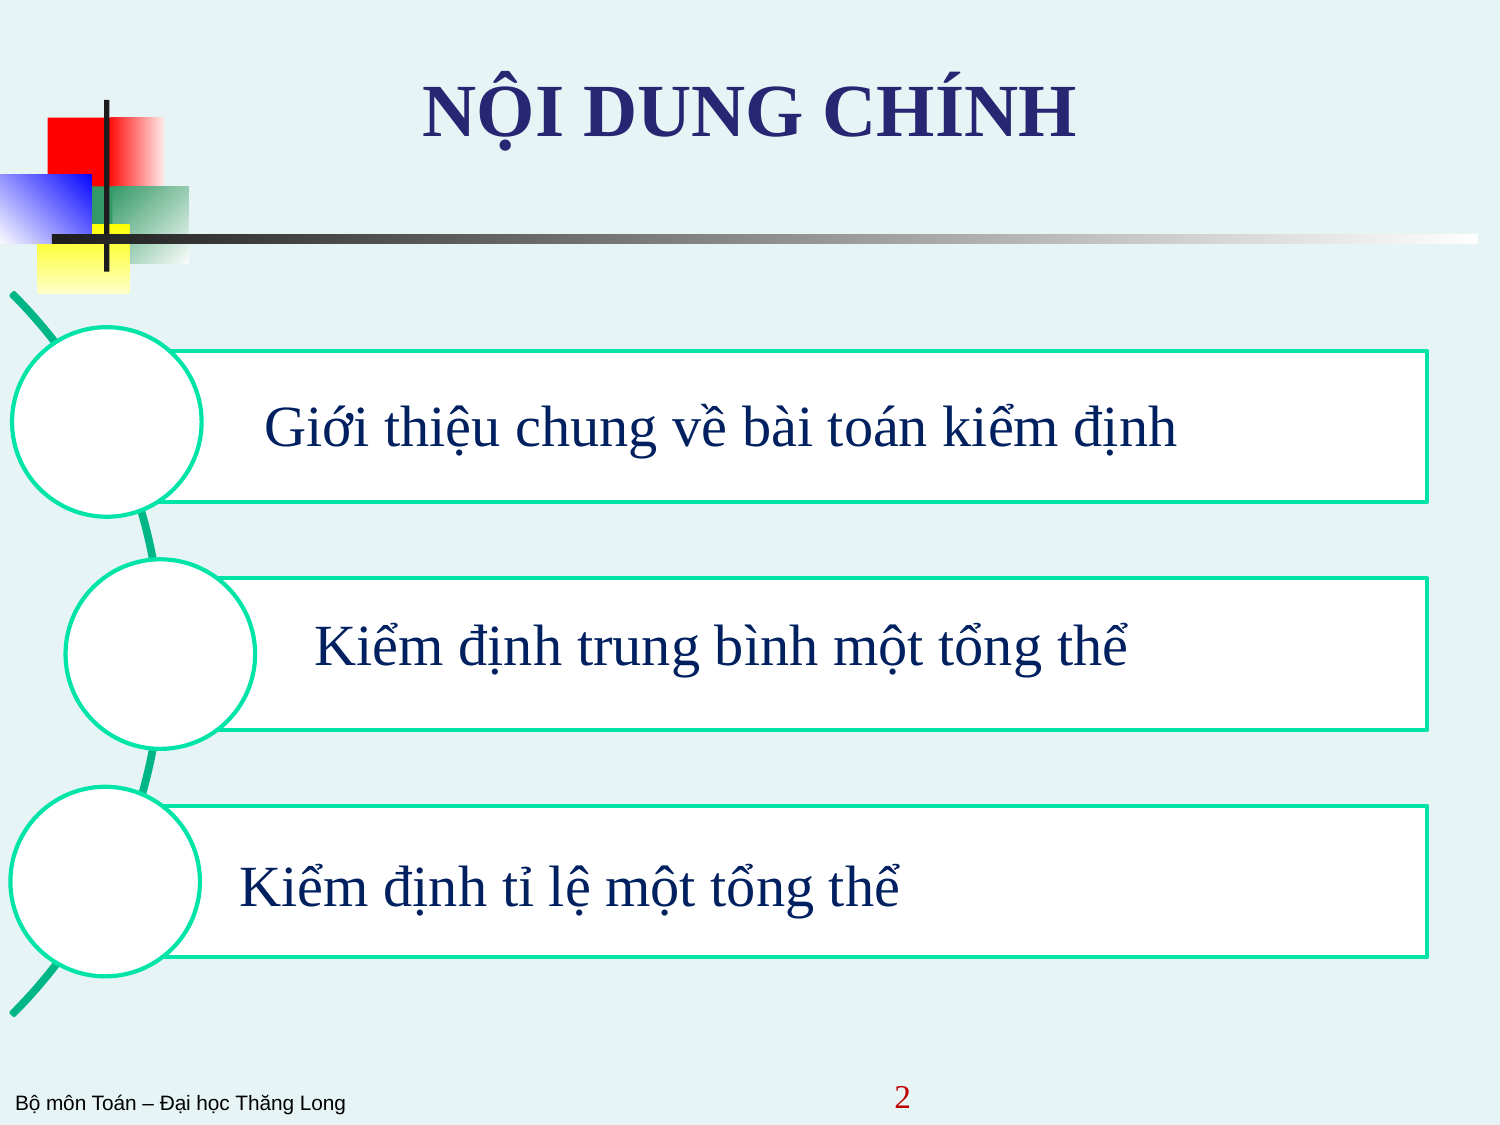

# NỘI DUNG CHÍNH

Giới thiệu chung về bài toán kiểm định

Kiểm định trung bình một tổng thể

Kiểm định tỉ lệ một tổng thể
2
Bộ môn Toán – Đại học Thăng Long